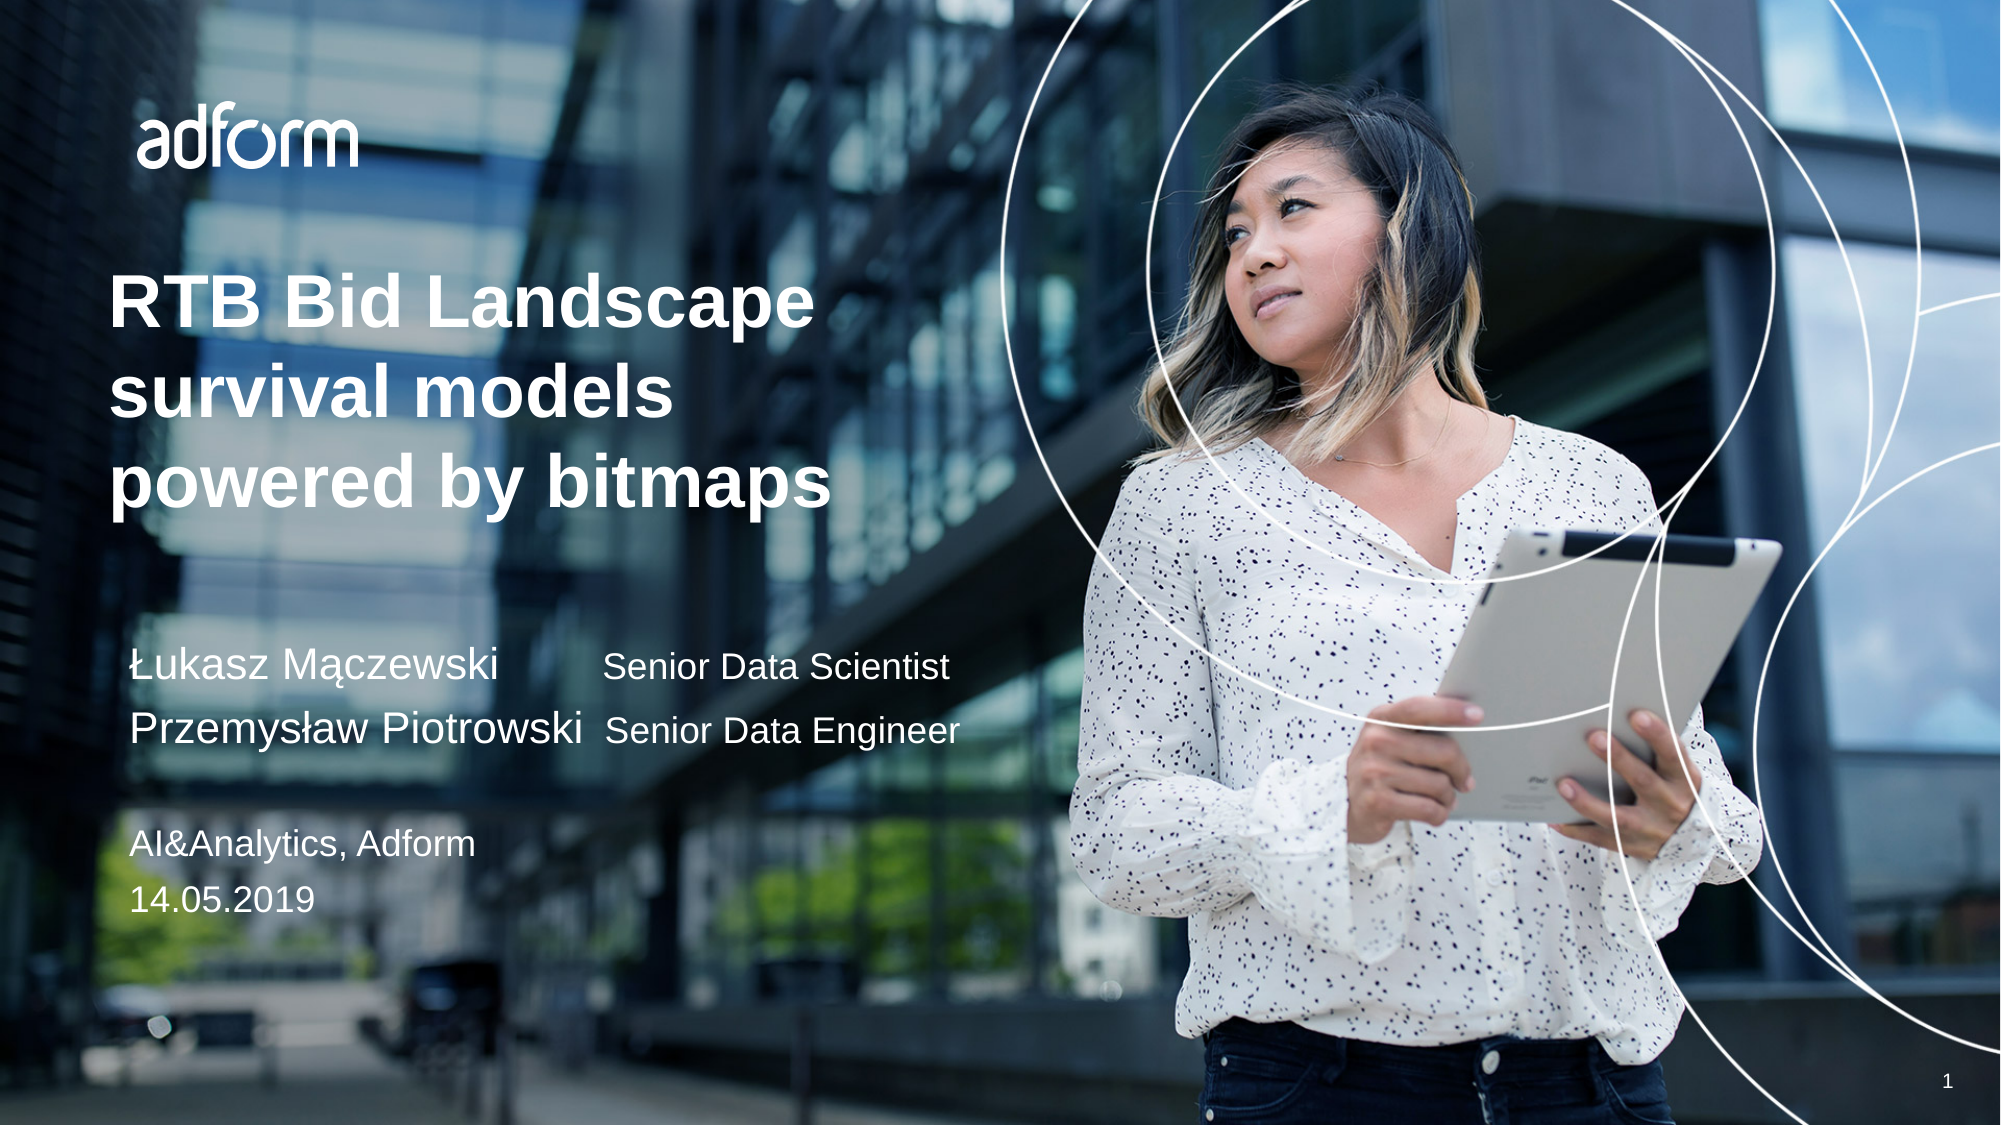

# RTB Bid Landscape survival models powered by bitmaps
Łukasz Mączewski          Senior Data Scientist
Przemysław Piotrowski  Senior Data Engineer

AI&Analytics, Adform
14.05.2019
1